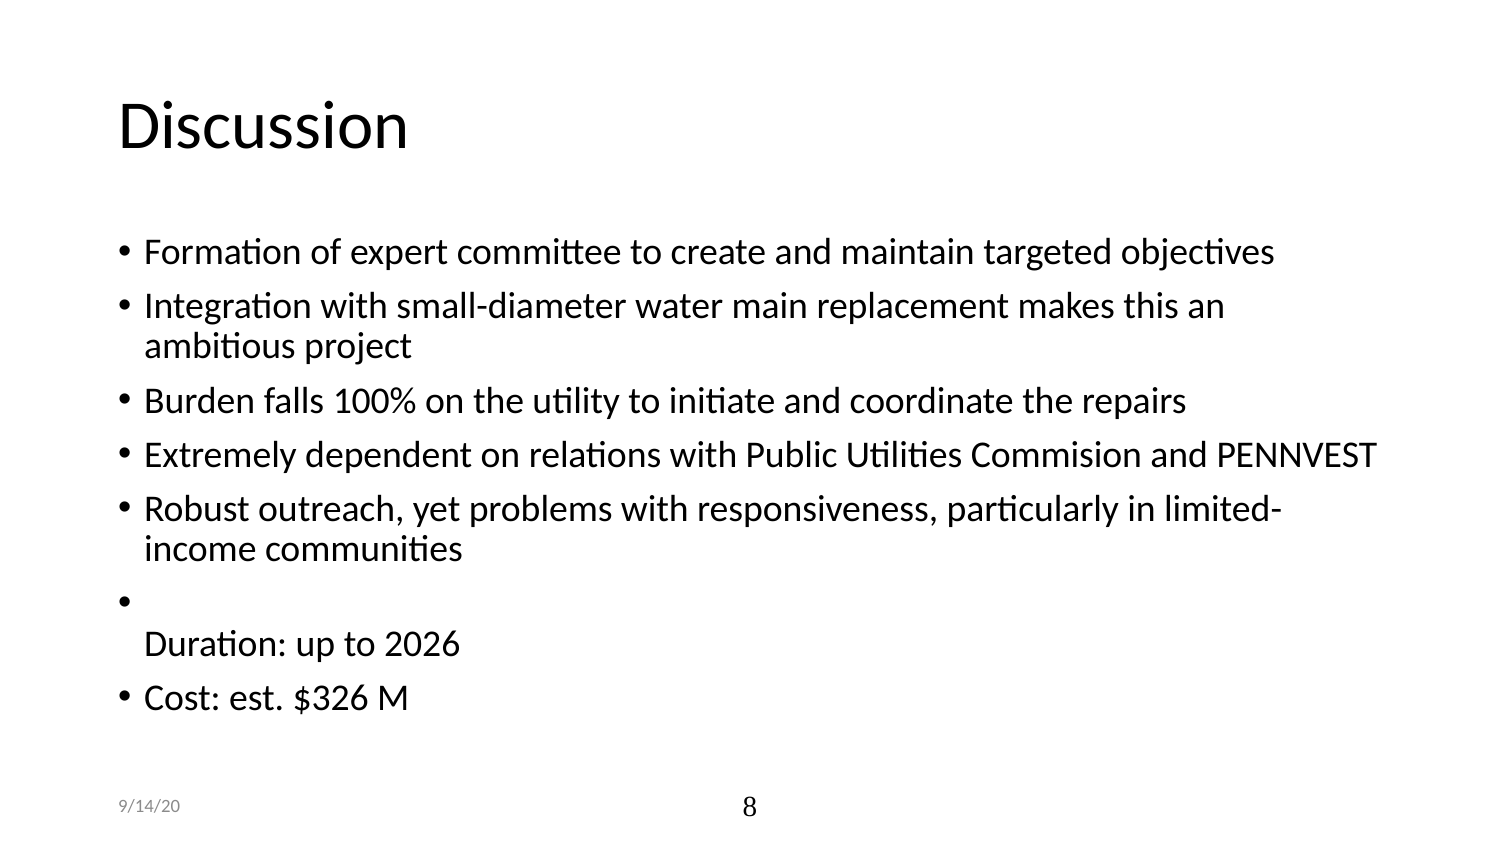

# Discussion
Formation of expert committee to create and maintain targeted objectives
Integration with small-diameter water main replacement makes this an ambitious project
Burden falls 100% on the utility to initiate and coordinate the repairs
Extremely dependent on relations with Public Utilities Commision and PENNVEST
Robust outreach, yet problems with responsiveness, particularly in limited-income communities
Duration: up to 2026
Cost: est. $326 M

9/14/20
8